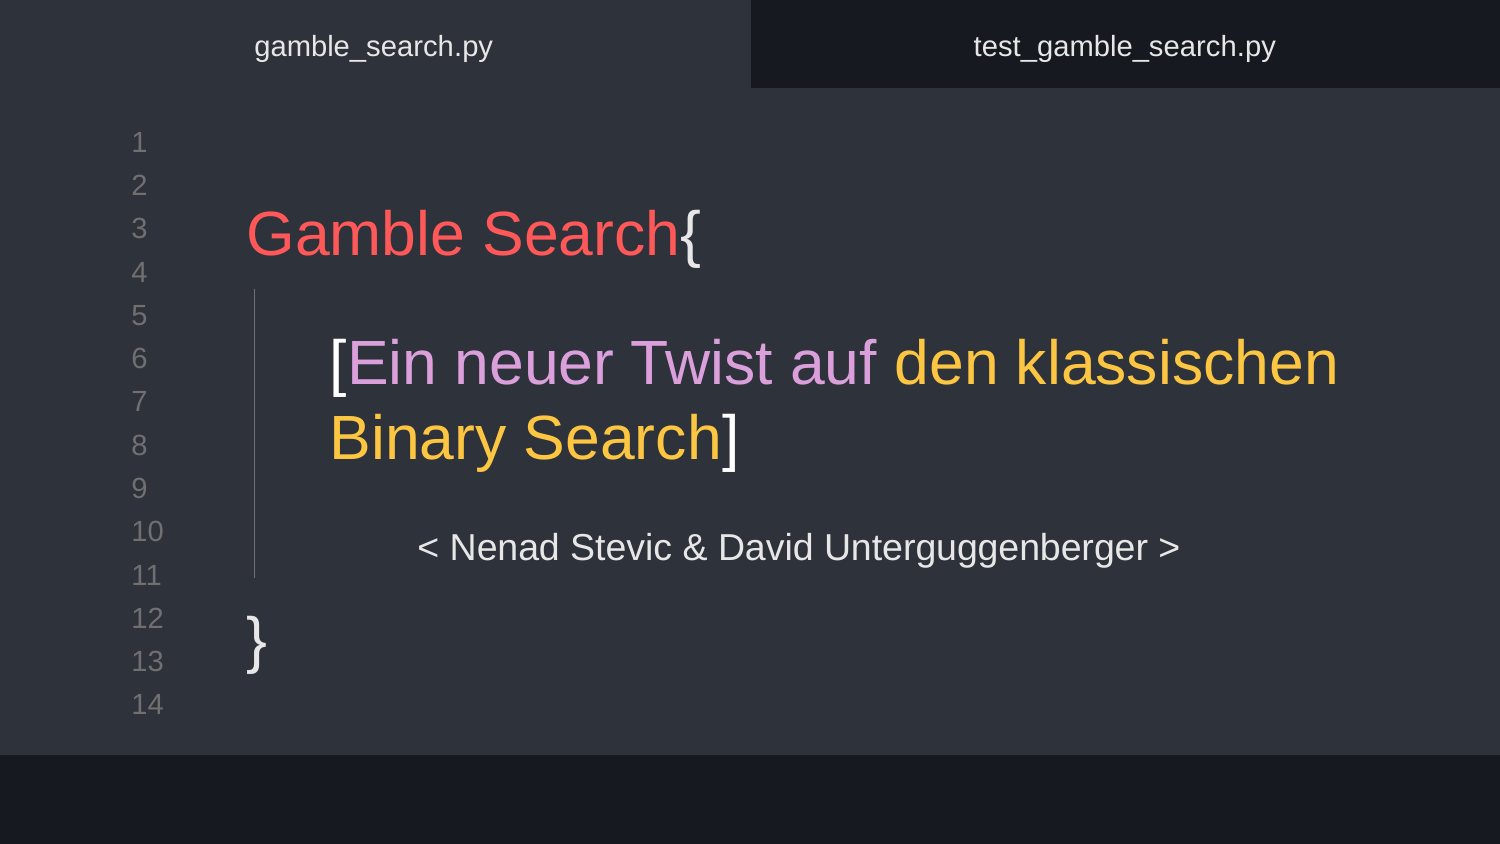

gamble_search.py
test_gamble_search.py
# Gamble Search{
}

[Ein neuer Twist auf den klassischen Binary Search]
< Nenad Stevic & David Unterguggenberger >